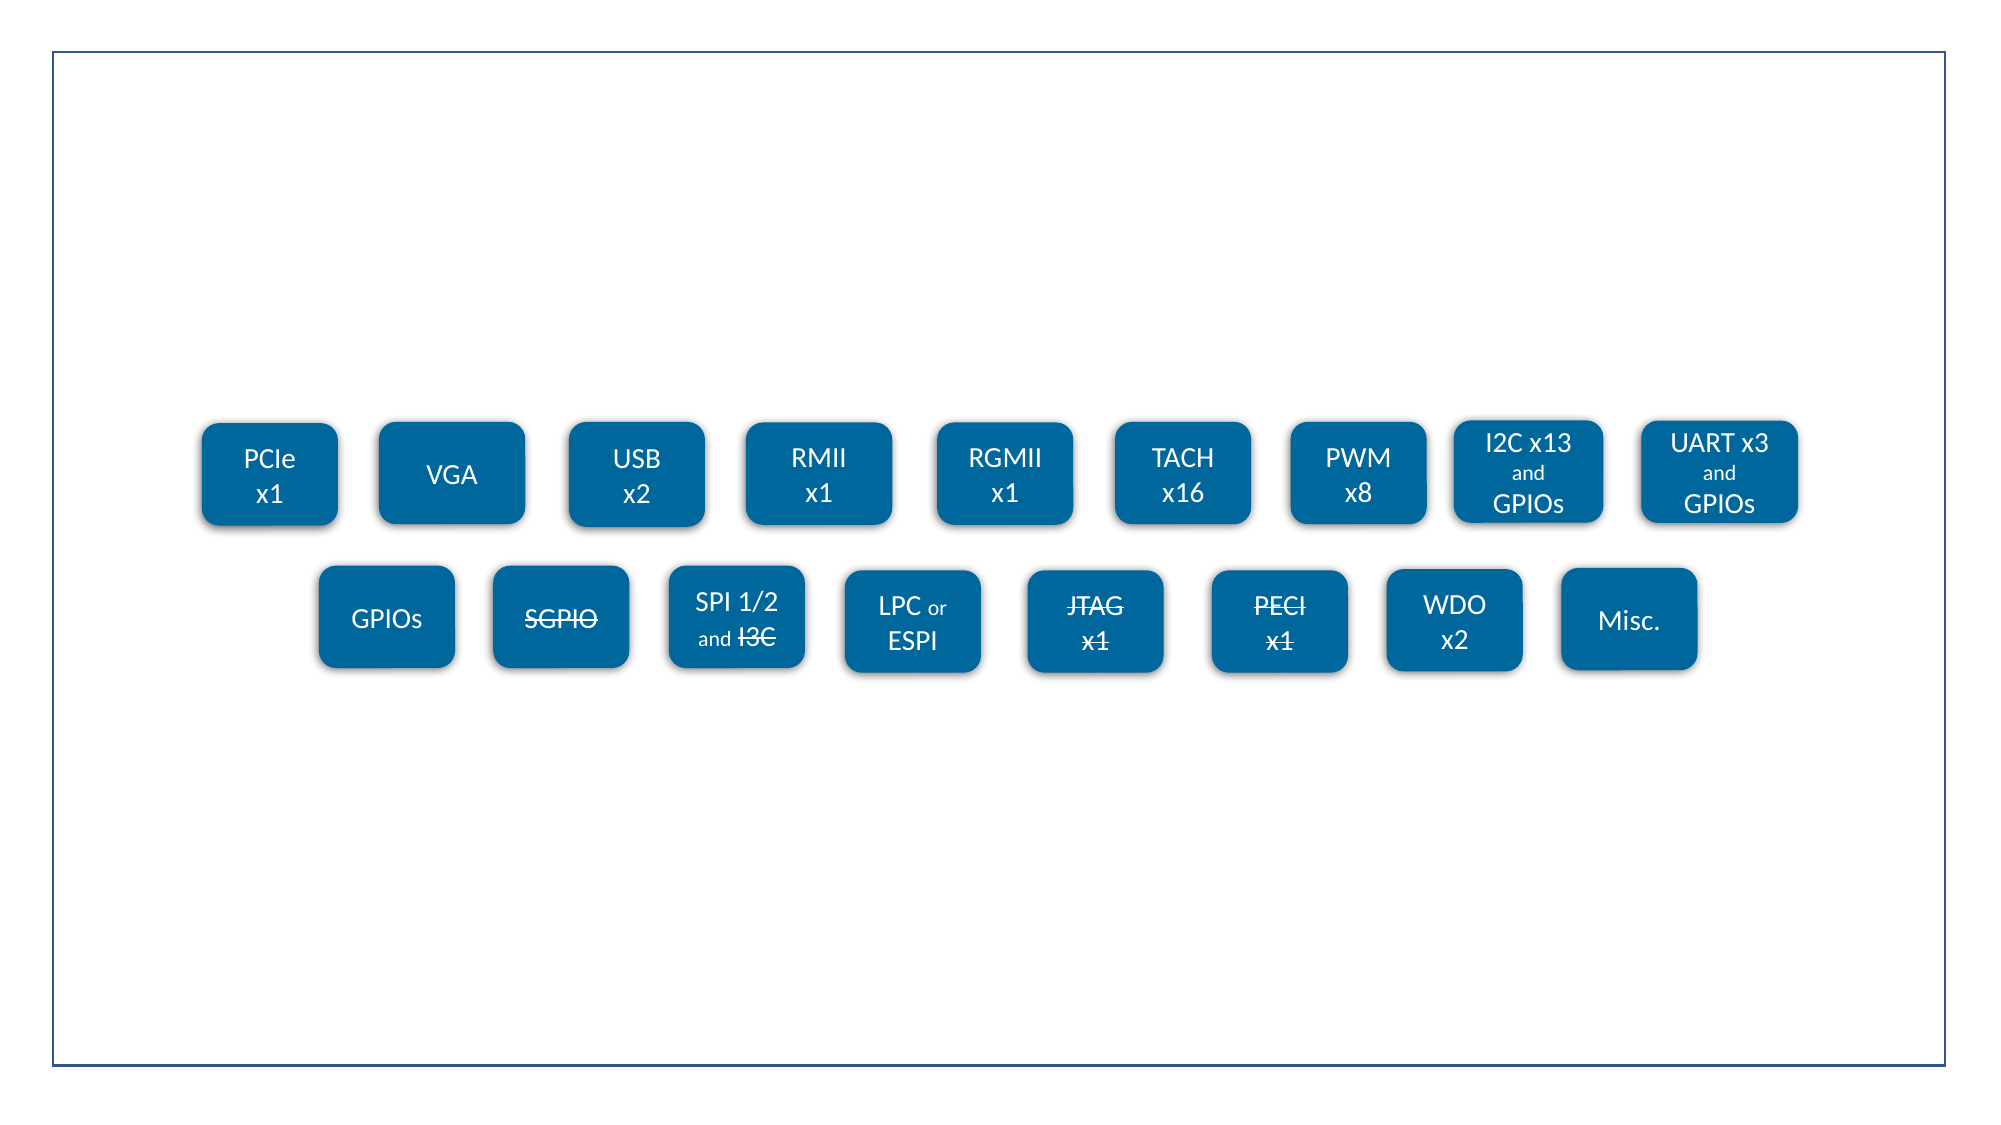

I2C x13
and
GPIOs
UART x3
and
GPIOs
PWM
x8
TACH
x16
VGA
USB
x2
RGMII
x1
RMII
x1
PCIe
x1
SGPIO
GPIOs
SPI 1/2
and I3C
Misc.
WDO
x2
PECI
x1
JTAG
x1
LPC or ESPI